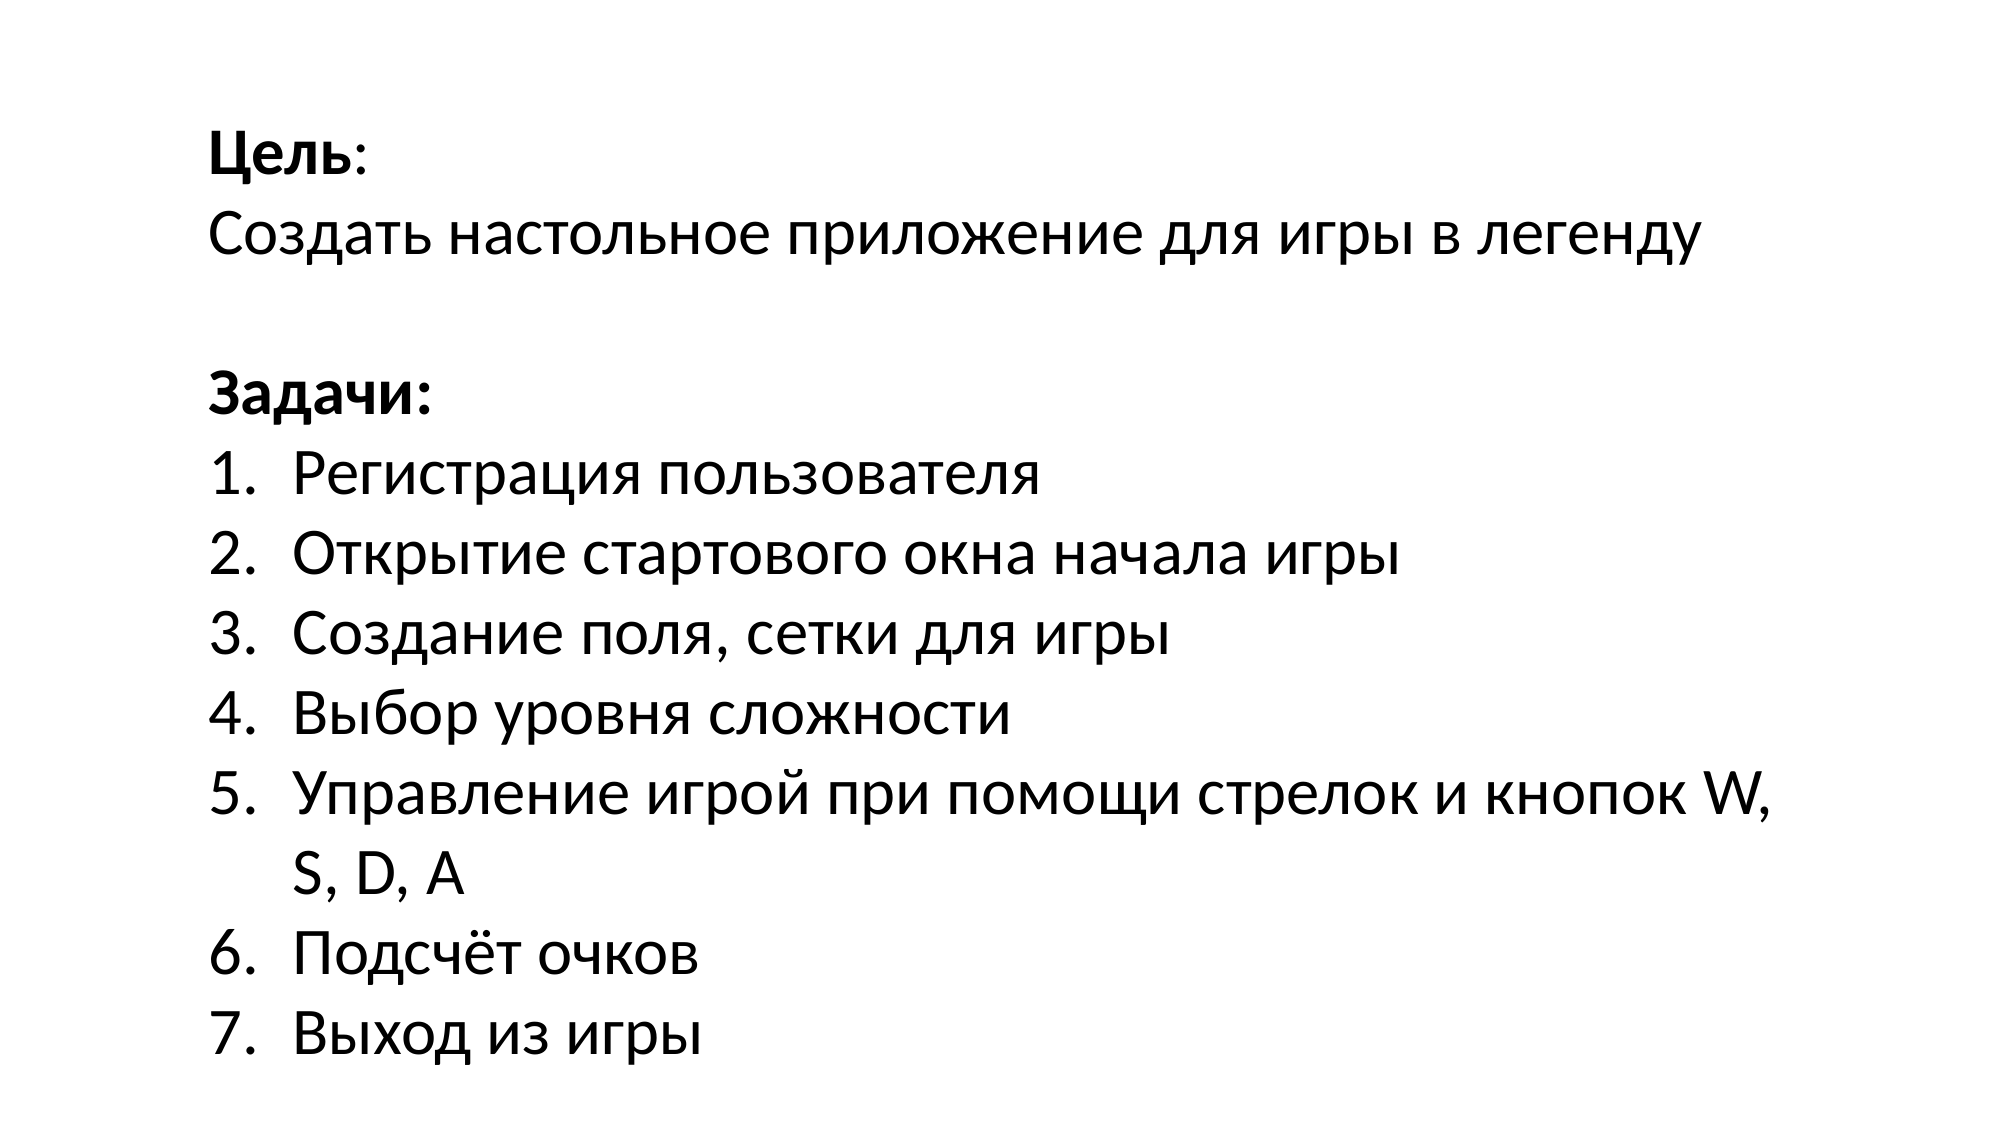

Цель:
Создать настольное приложение для игры в легенду

Задачи:
Регистрация пользователя
Открытие стартового окна начала игры
Создание поля, сетки для игры
Выбор уровня сложности
Управление игрой при помощи стрелок и кнопок W, S, D, A
Подсчёт очков
Выход из игры